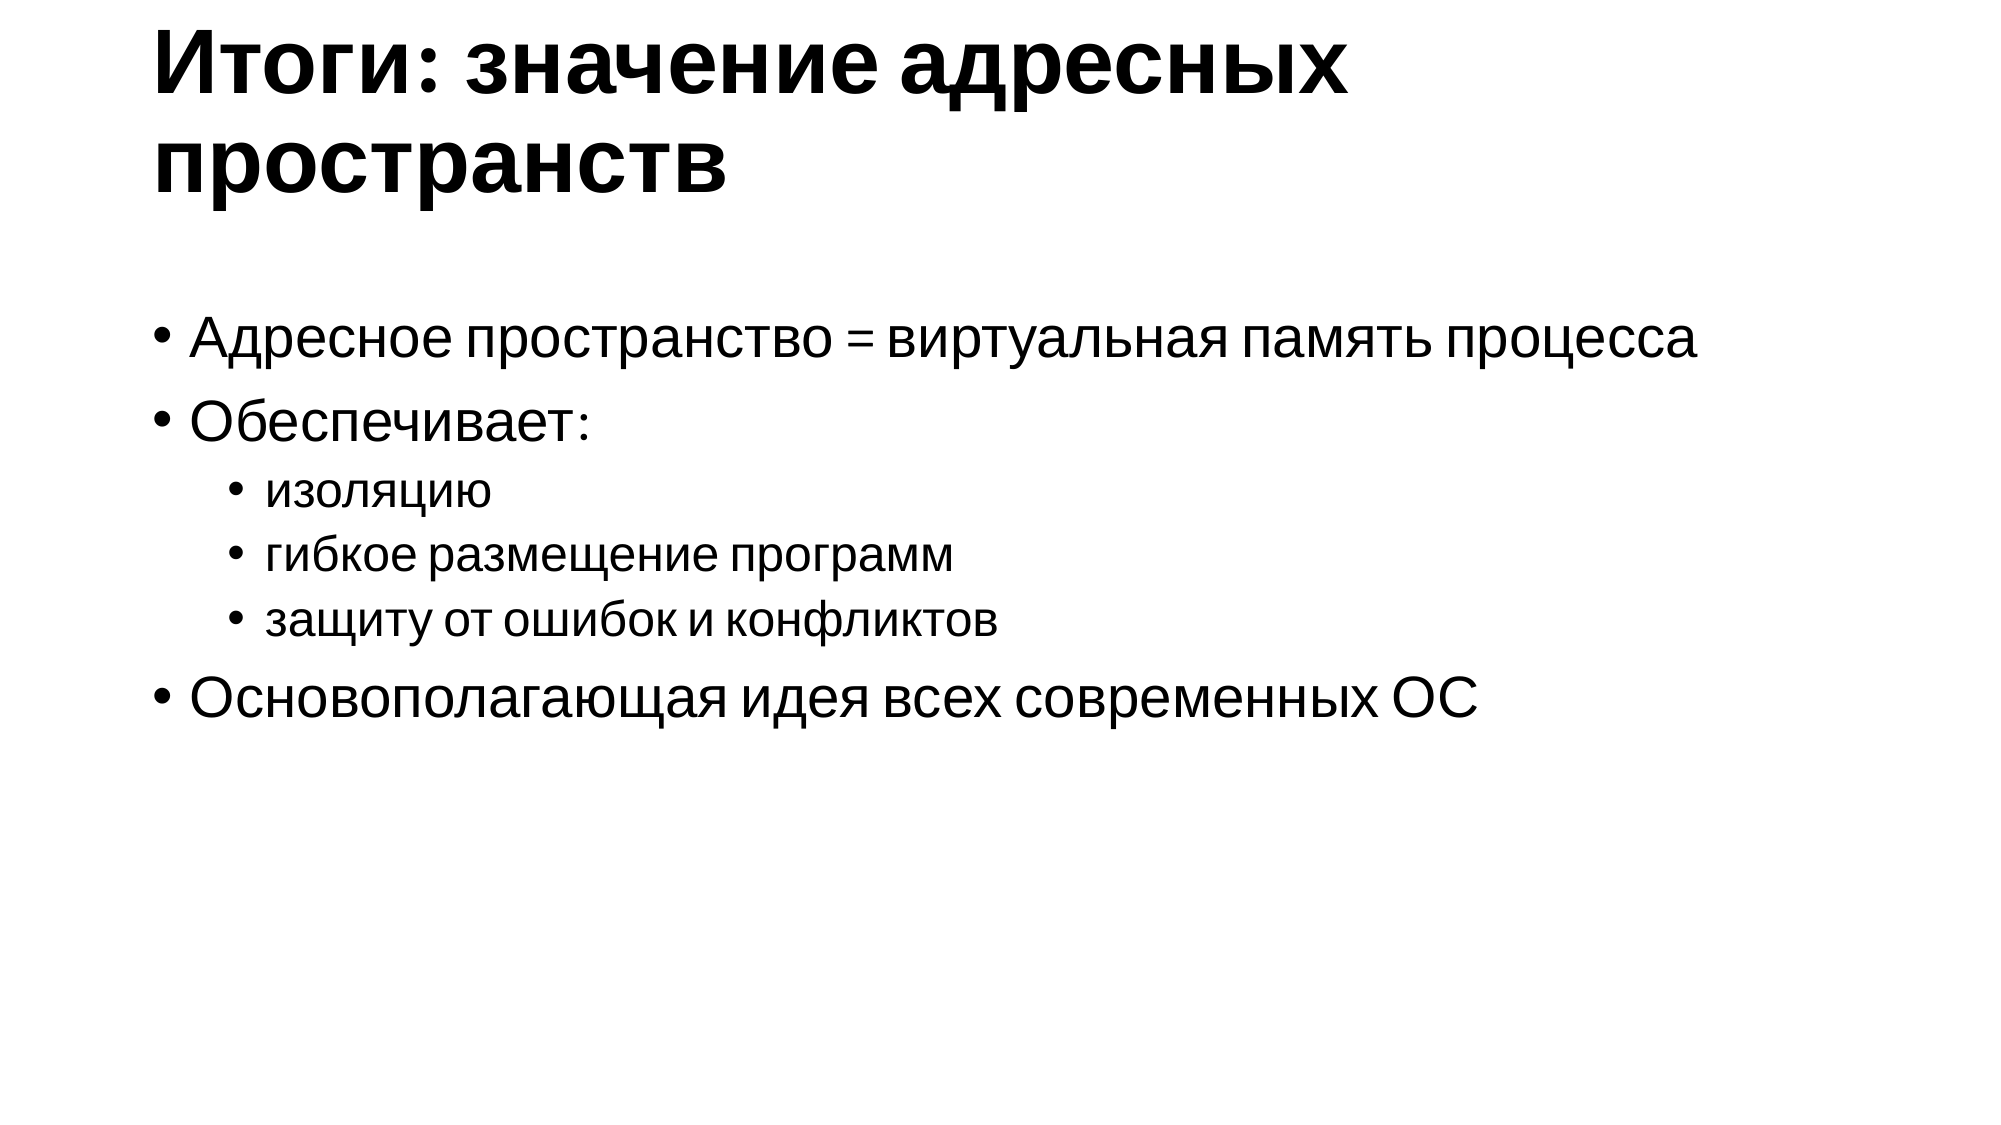

# Итоги: значение адресных пространств
Адресное пространство = виртуальная память процесса
Обеспечивает:
изоляцию
гибкое размещение программ
защиту от ошибок и конфликтов
Основополагающая идея всех современных ОС